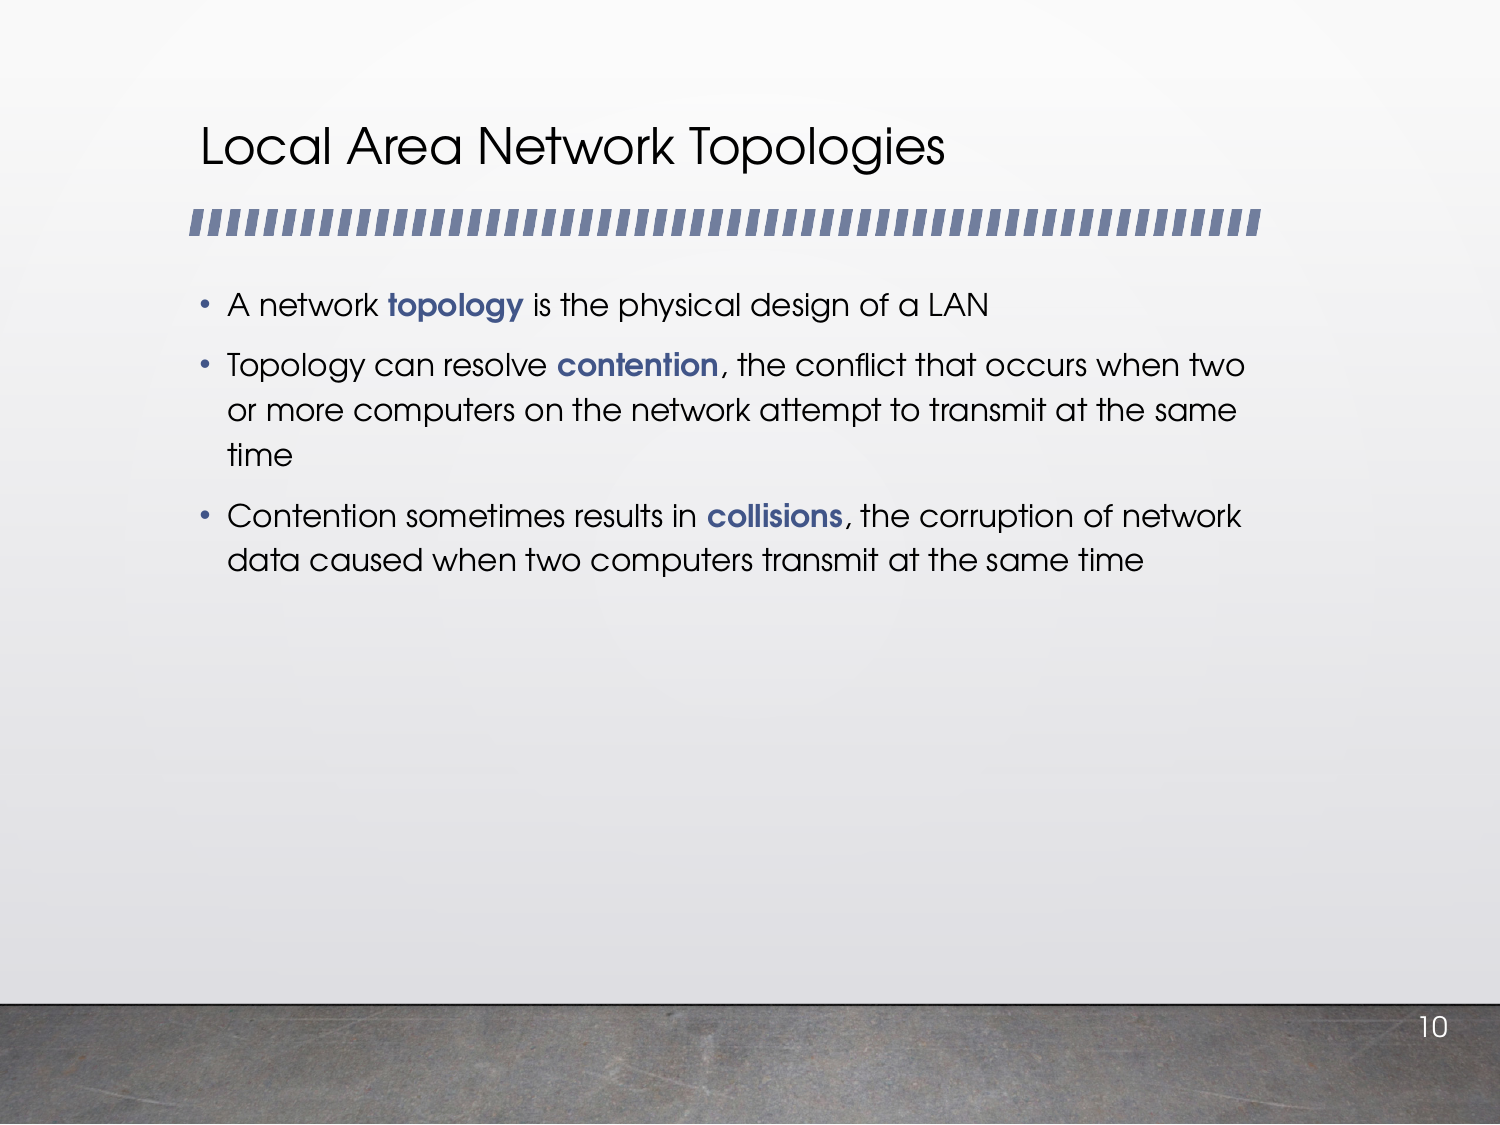

# Local Area Network Topologies
A network topology is the physical design of a LAN
Topology can resolve contention, the conflict that occurs when two or more computers on the network attempt to transmit at the same time
Contention sometimes results in collisions, the corruption of network data caused when two computers transmit at the same time